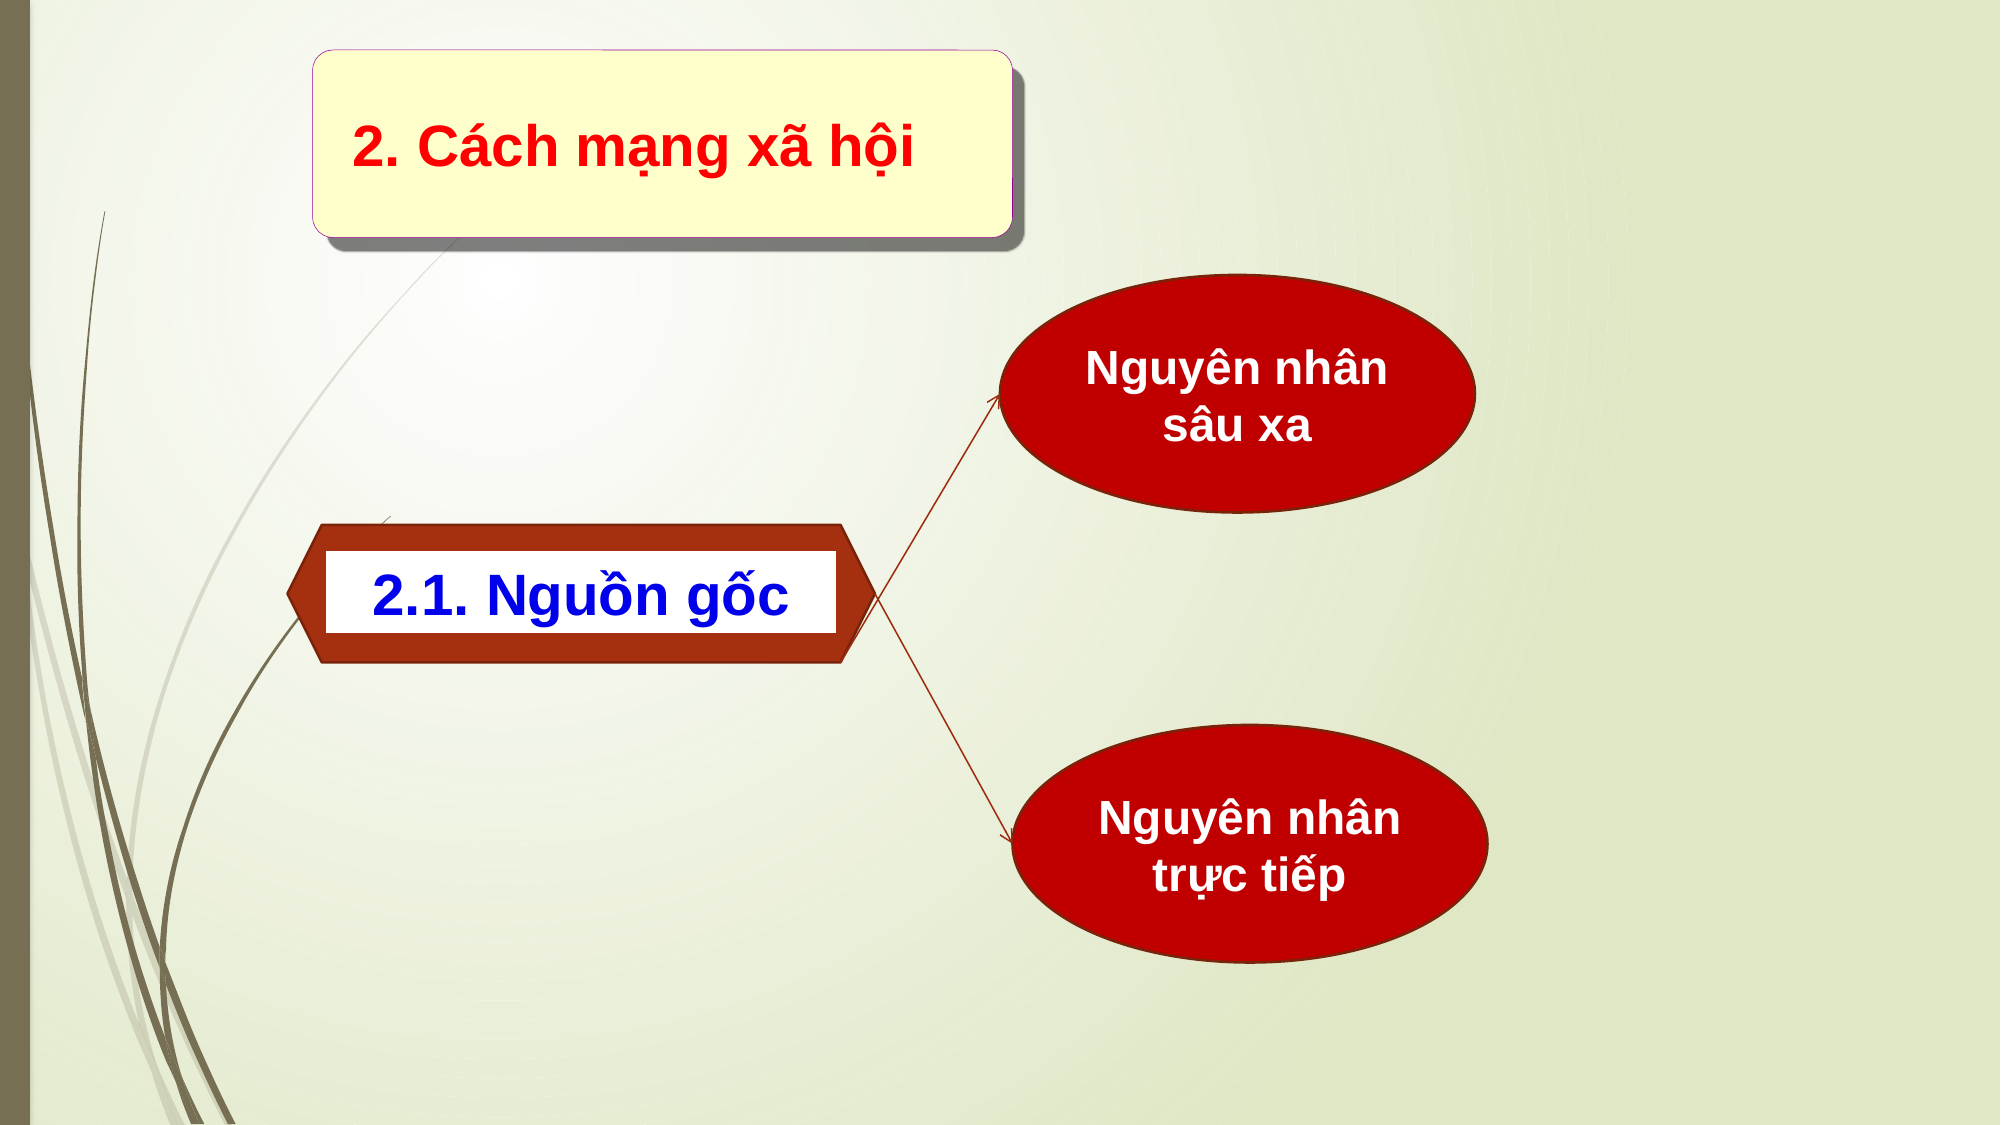

2. Cách mạng xã hội
Nguyên nhân sâu xa

2.1. Nguồn gốc
Nguyên nhân trực tiếp